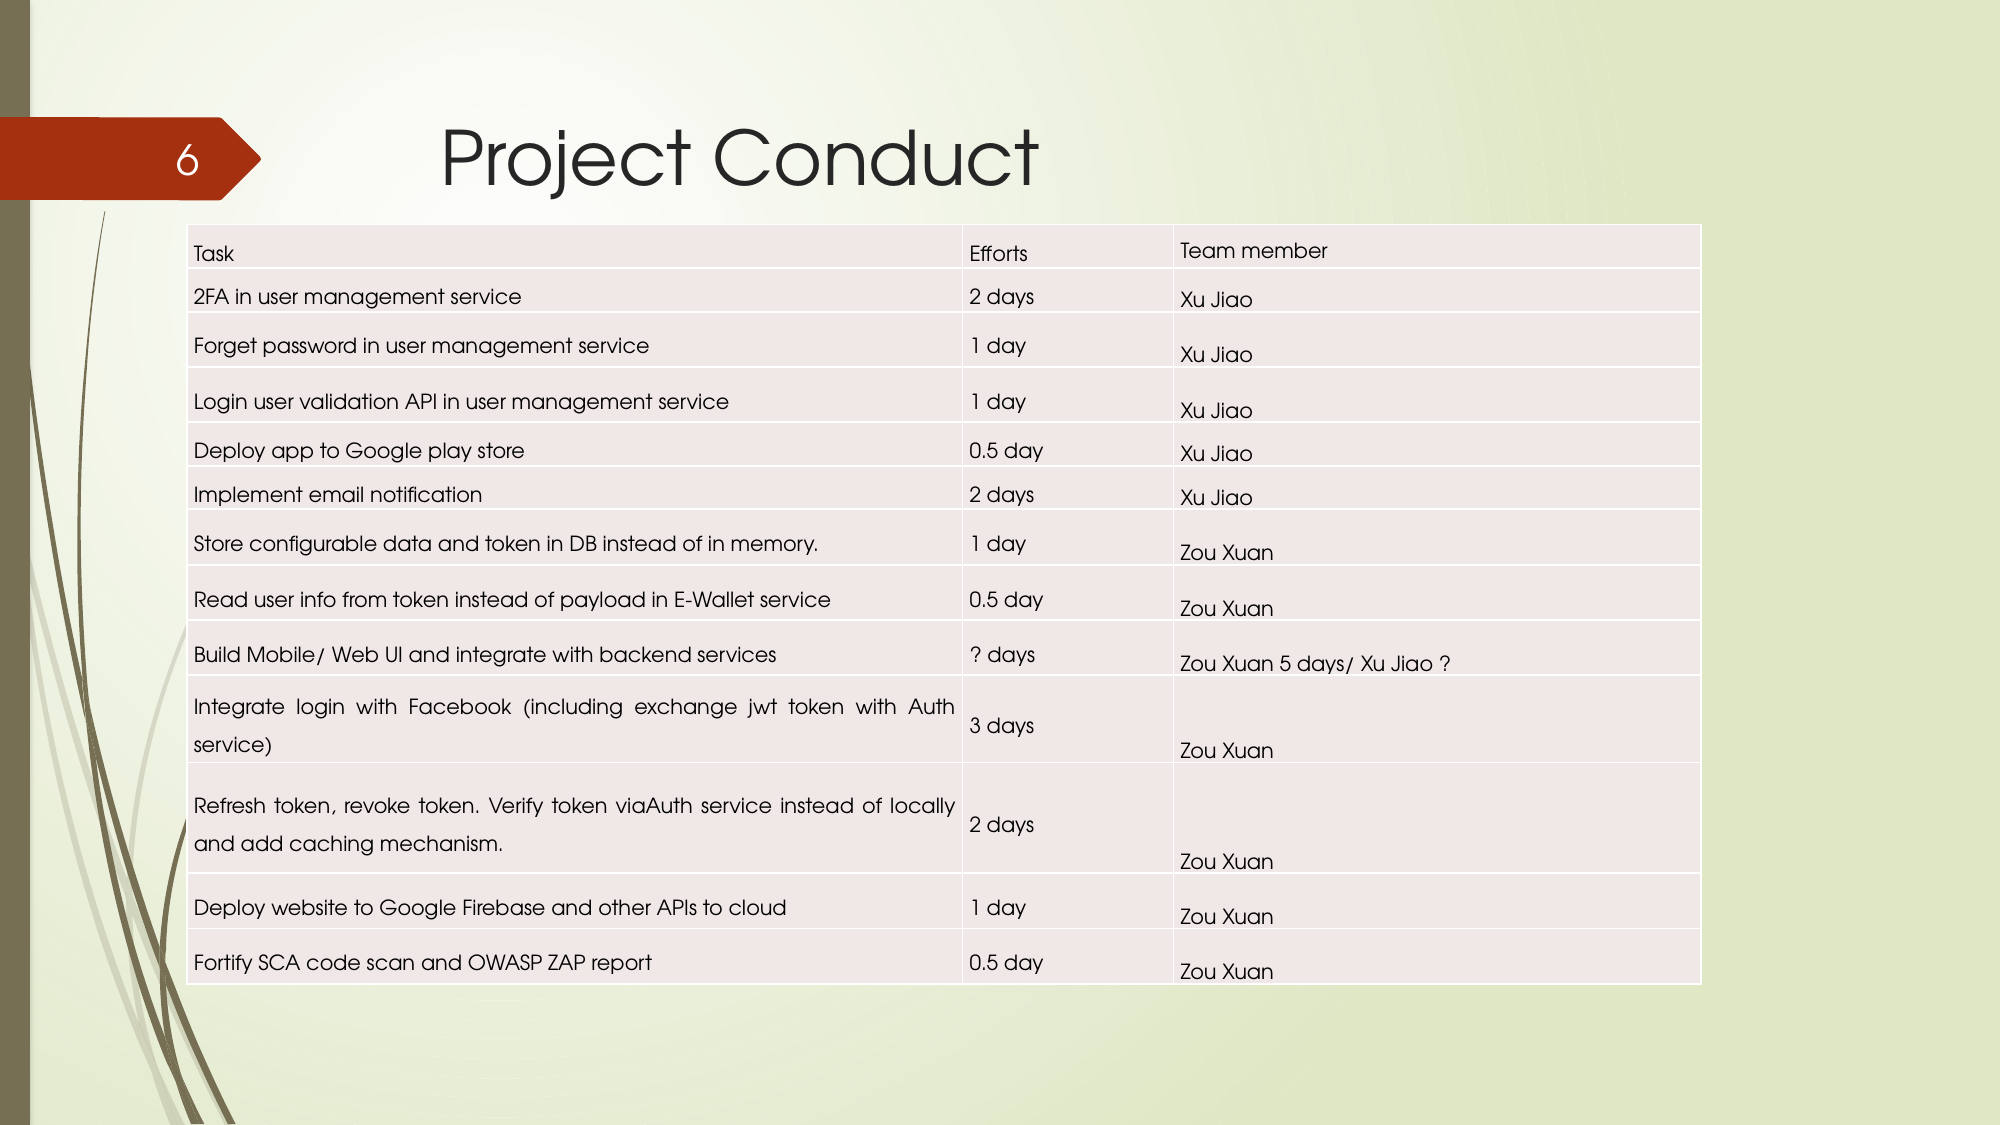

# Project Conduct
6
| Task | Efforts | Team member |
| --- | --- | --- |
| 2FA in user management service | 2 days | Xu Jiao |
| Forget password in user management service | 1 day | Xu Jiao |
| Login user validation API in user management service | 1 day | Xu Jiao |
| Deploy app to Google play store | 0.5 day | Xu Jiao |
| Implement email notification | 2 days | Xu Jiao |
| Store configurable data and token in DB instead of in memory. | 1 day | Zou Xuan |
| Read user info from token instead of payload in E-Wallet service | 0.5 day | Zou Xuan |
| Build Mobile/ Web UI and integrate with backend services | ? days | Zou Xuan 5 days/ Xu Jiao ? |
| Integrate login with Facebook (including exchange jwt token with Auth service) | 3 days | Zou Xuan |
| Refresh token, revoke token. Verify token viaAuth service instead of locally and add caching mechanism. | 2 days | Zou Xuan |
| Deploy website to Google Firebase and other APIs to cloud | 1 day | Zou Xuan |
| Fortify SCA code scan and OWASP ZAP report | 0.5 day | Zou Xuan |